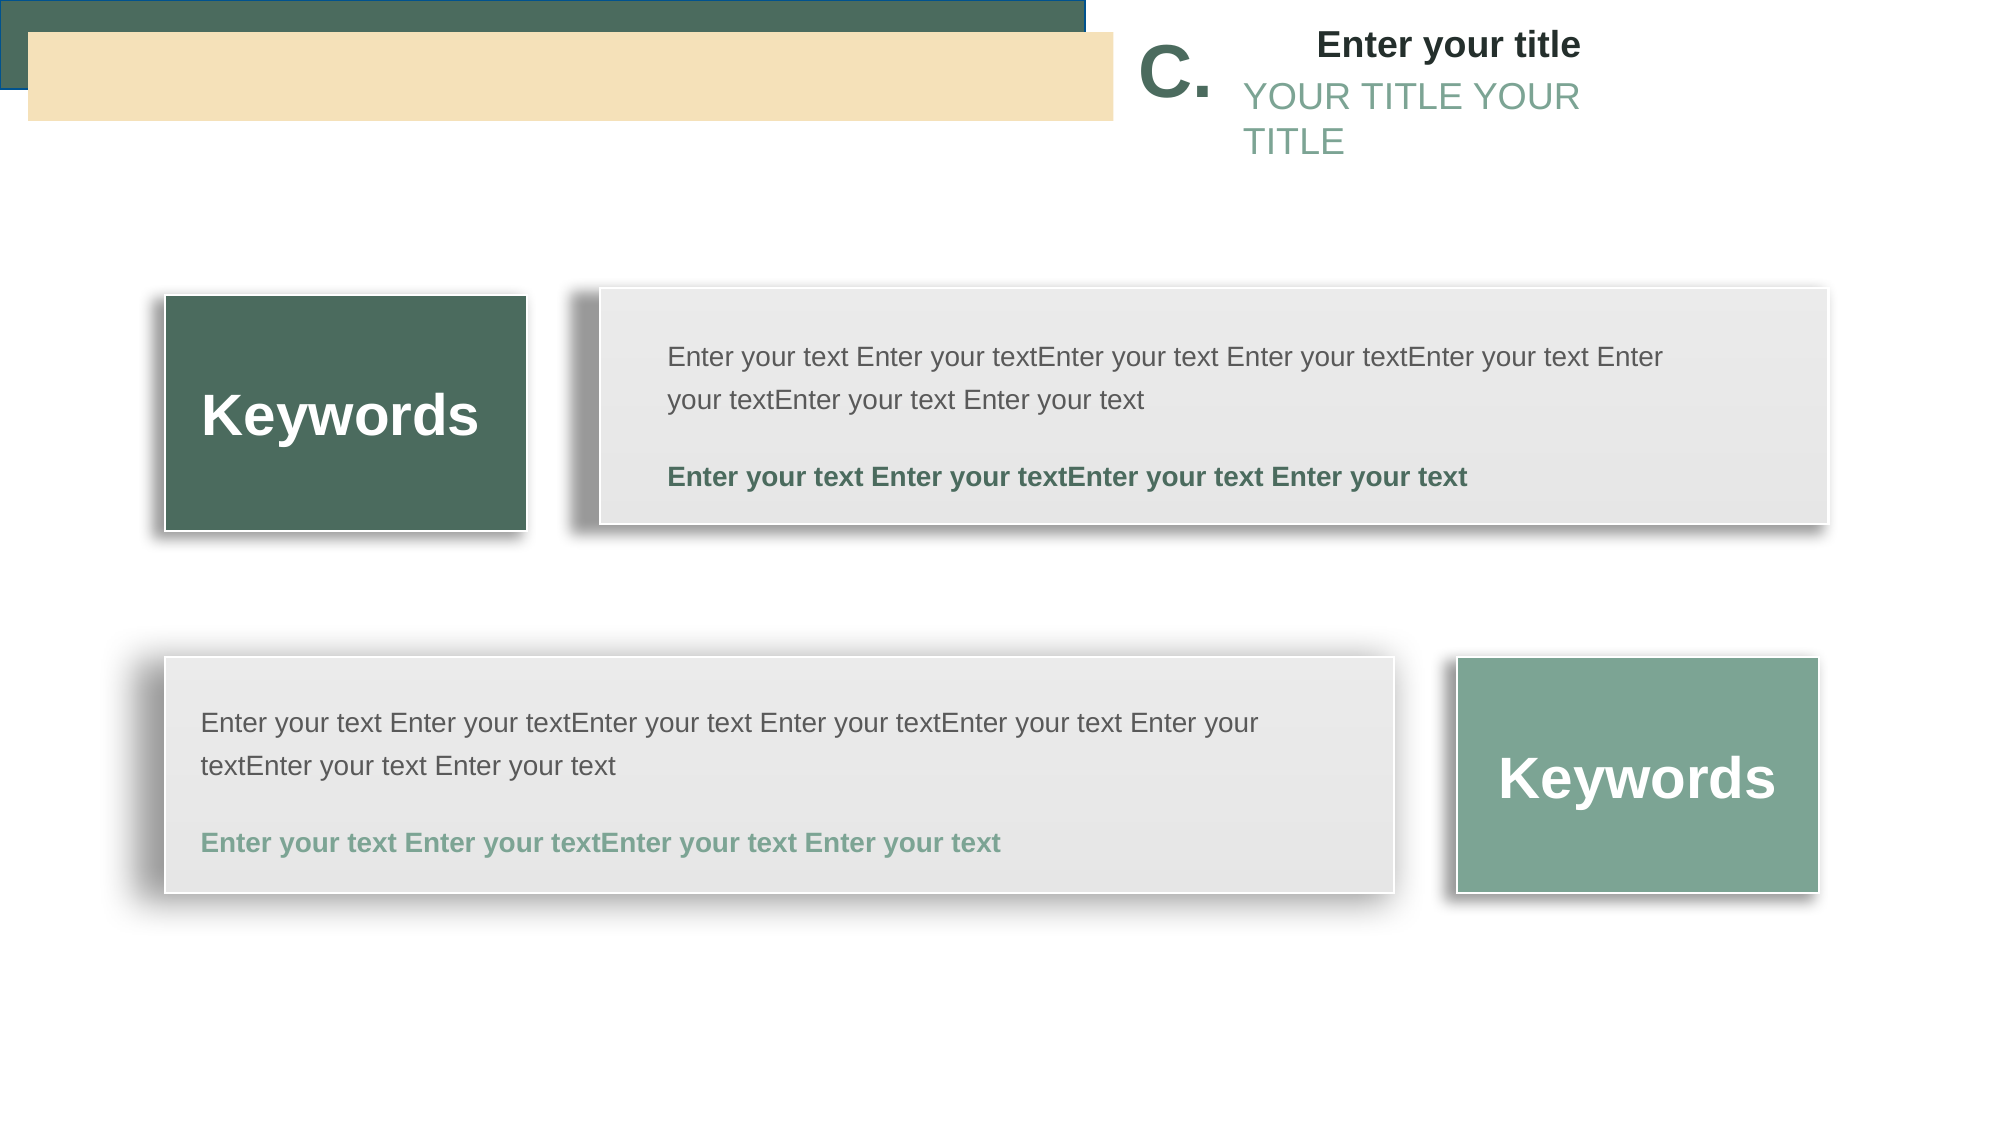

Enter your title
C.

YOUR TITLE YOUR TITLE

Enter your text Enter your textEnter your text Enter your textEnter your text Enter your textEnter your text Enter your text

Enter your text Enter your textEnter your text Enter your text
Keywords

Enter your text Enter your textEnter your text Enter your textEnter your text Enter your textEnter your text Enter your text

Enter your text Enter your textEnter your text Enter your text
Keywords